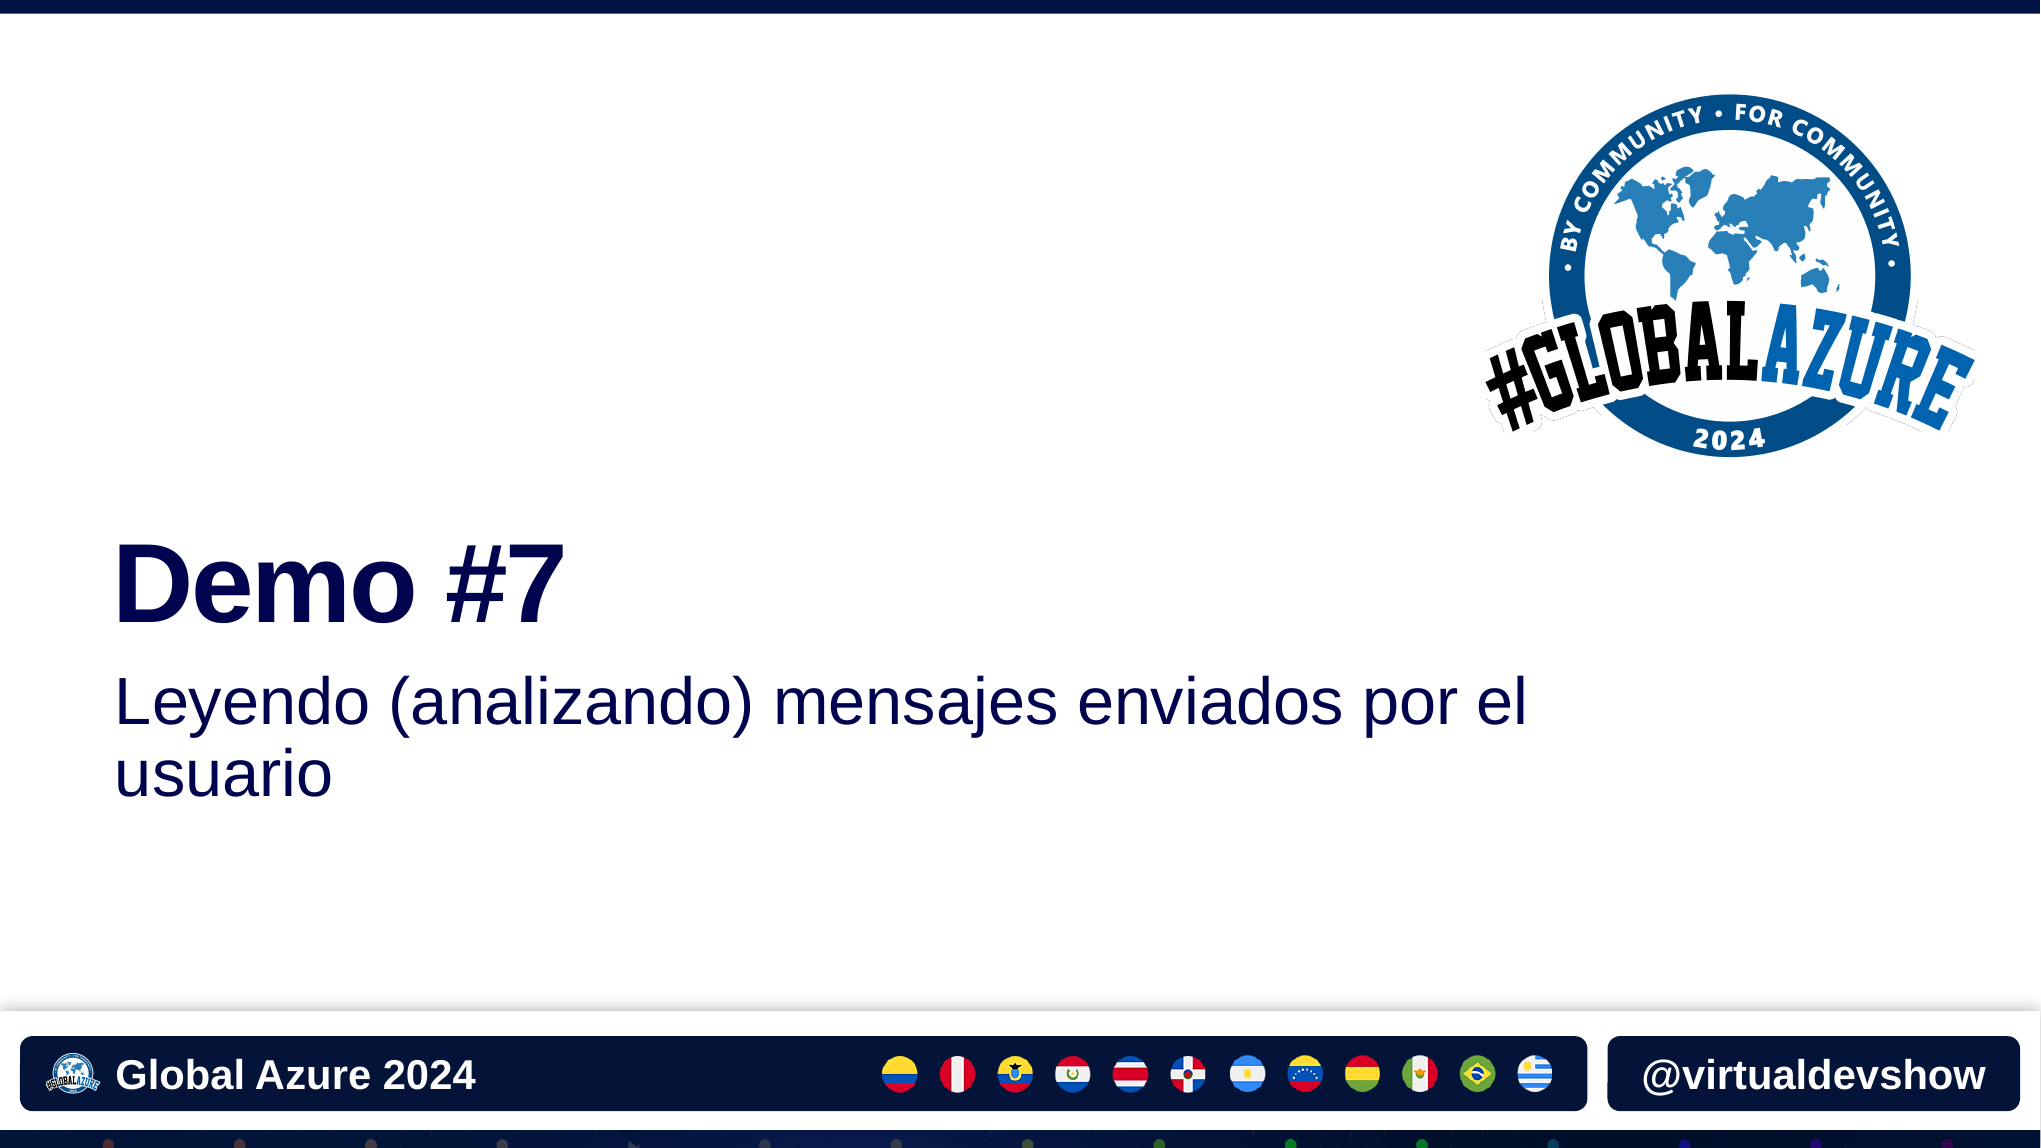

# Demo #7
Leyendo (analizando) mensajes enviados por el usuario